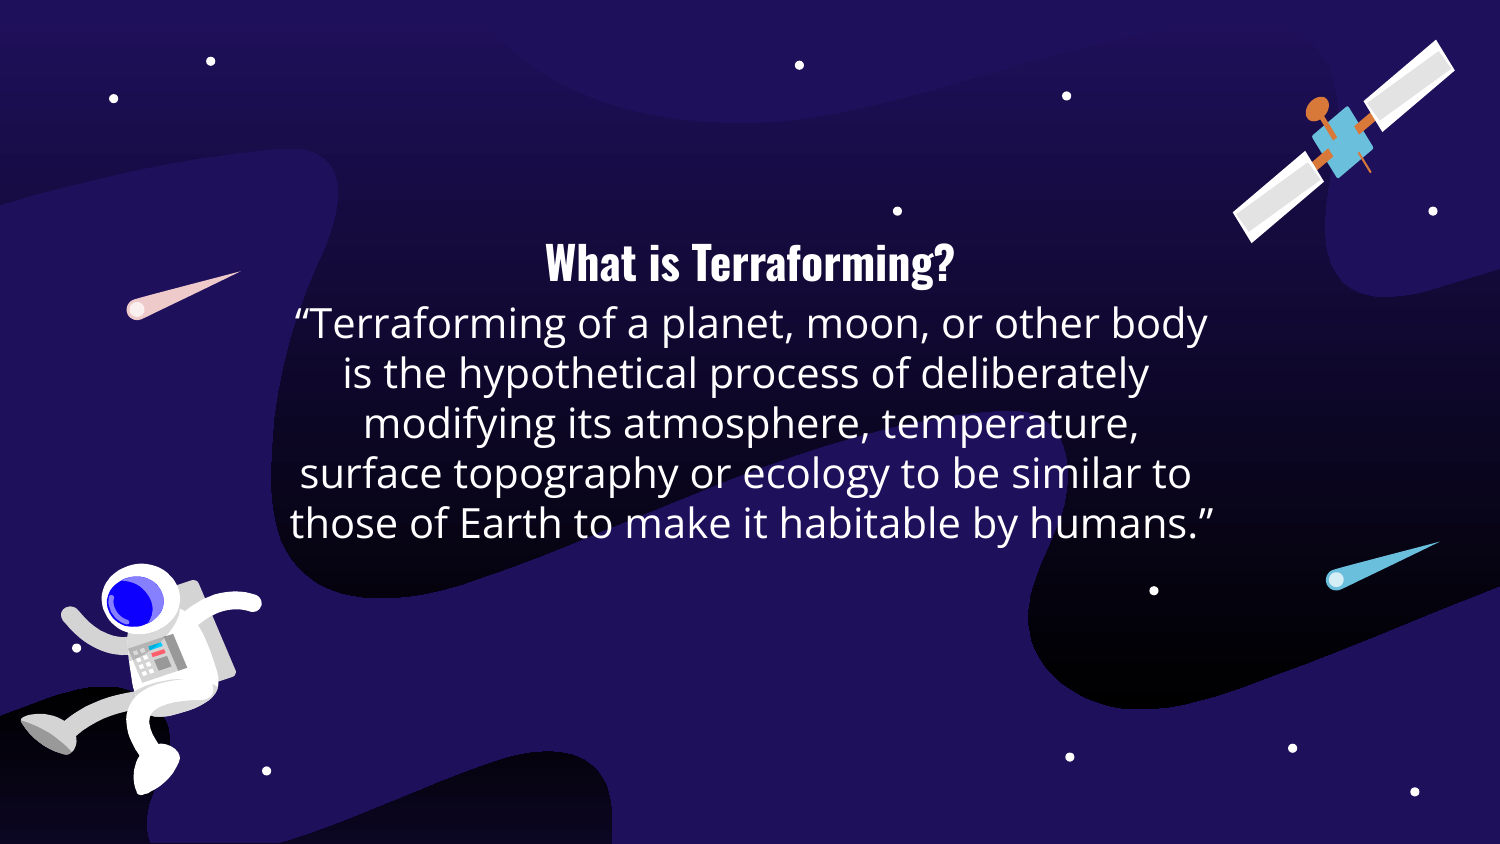

# What is Terraforming?

“Terraforming of a planet, moon, or other body is the hypothetical process of deliberately
modifying its atmosphere, temperature, surface topography or ecology to be similar to
those of Earth to make it habitable by humans.”